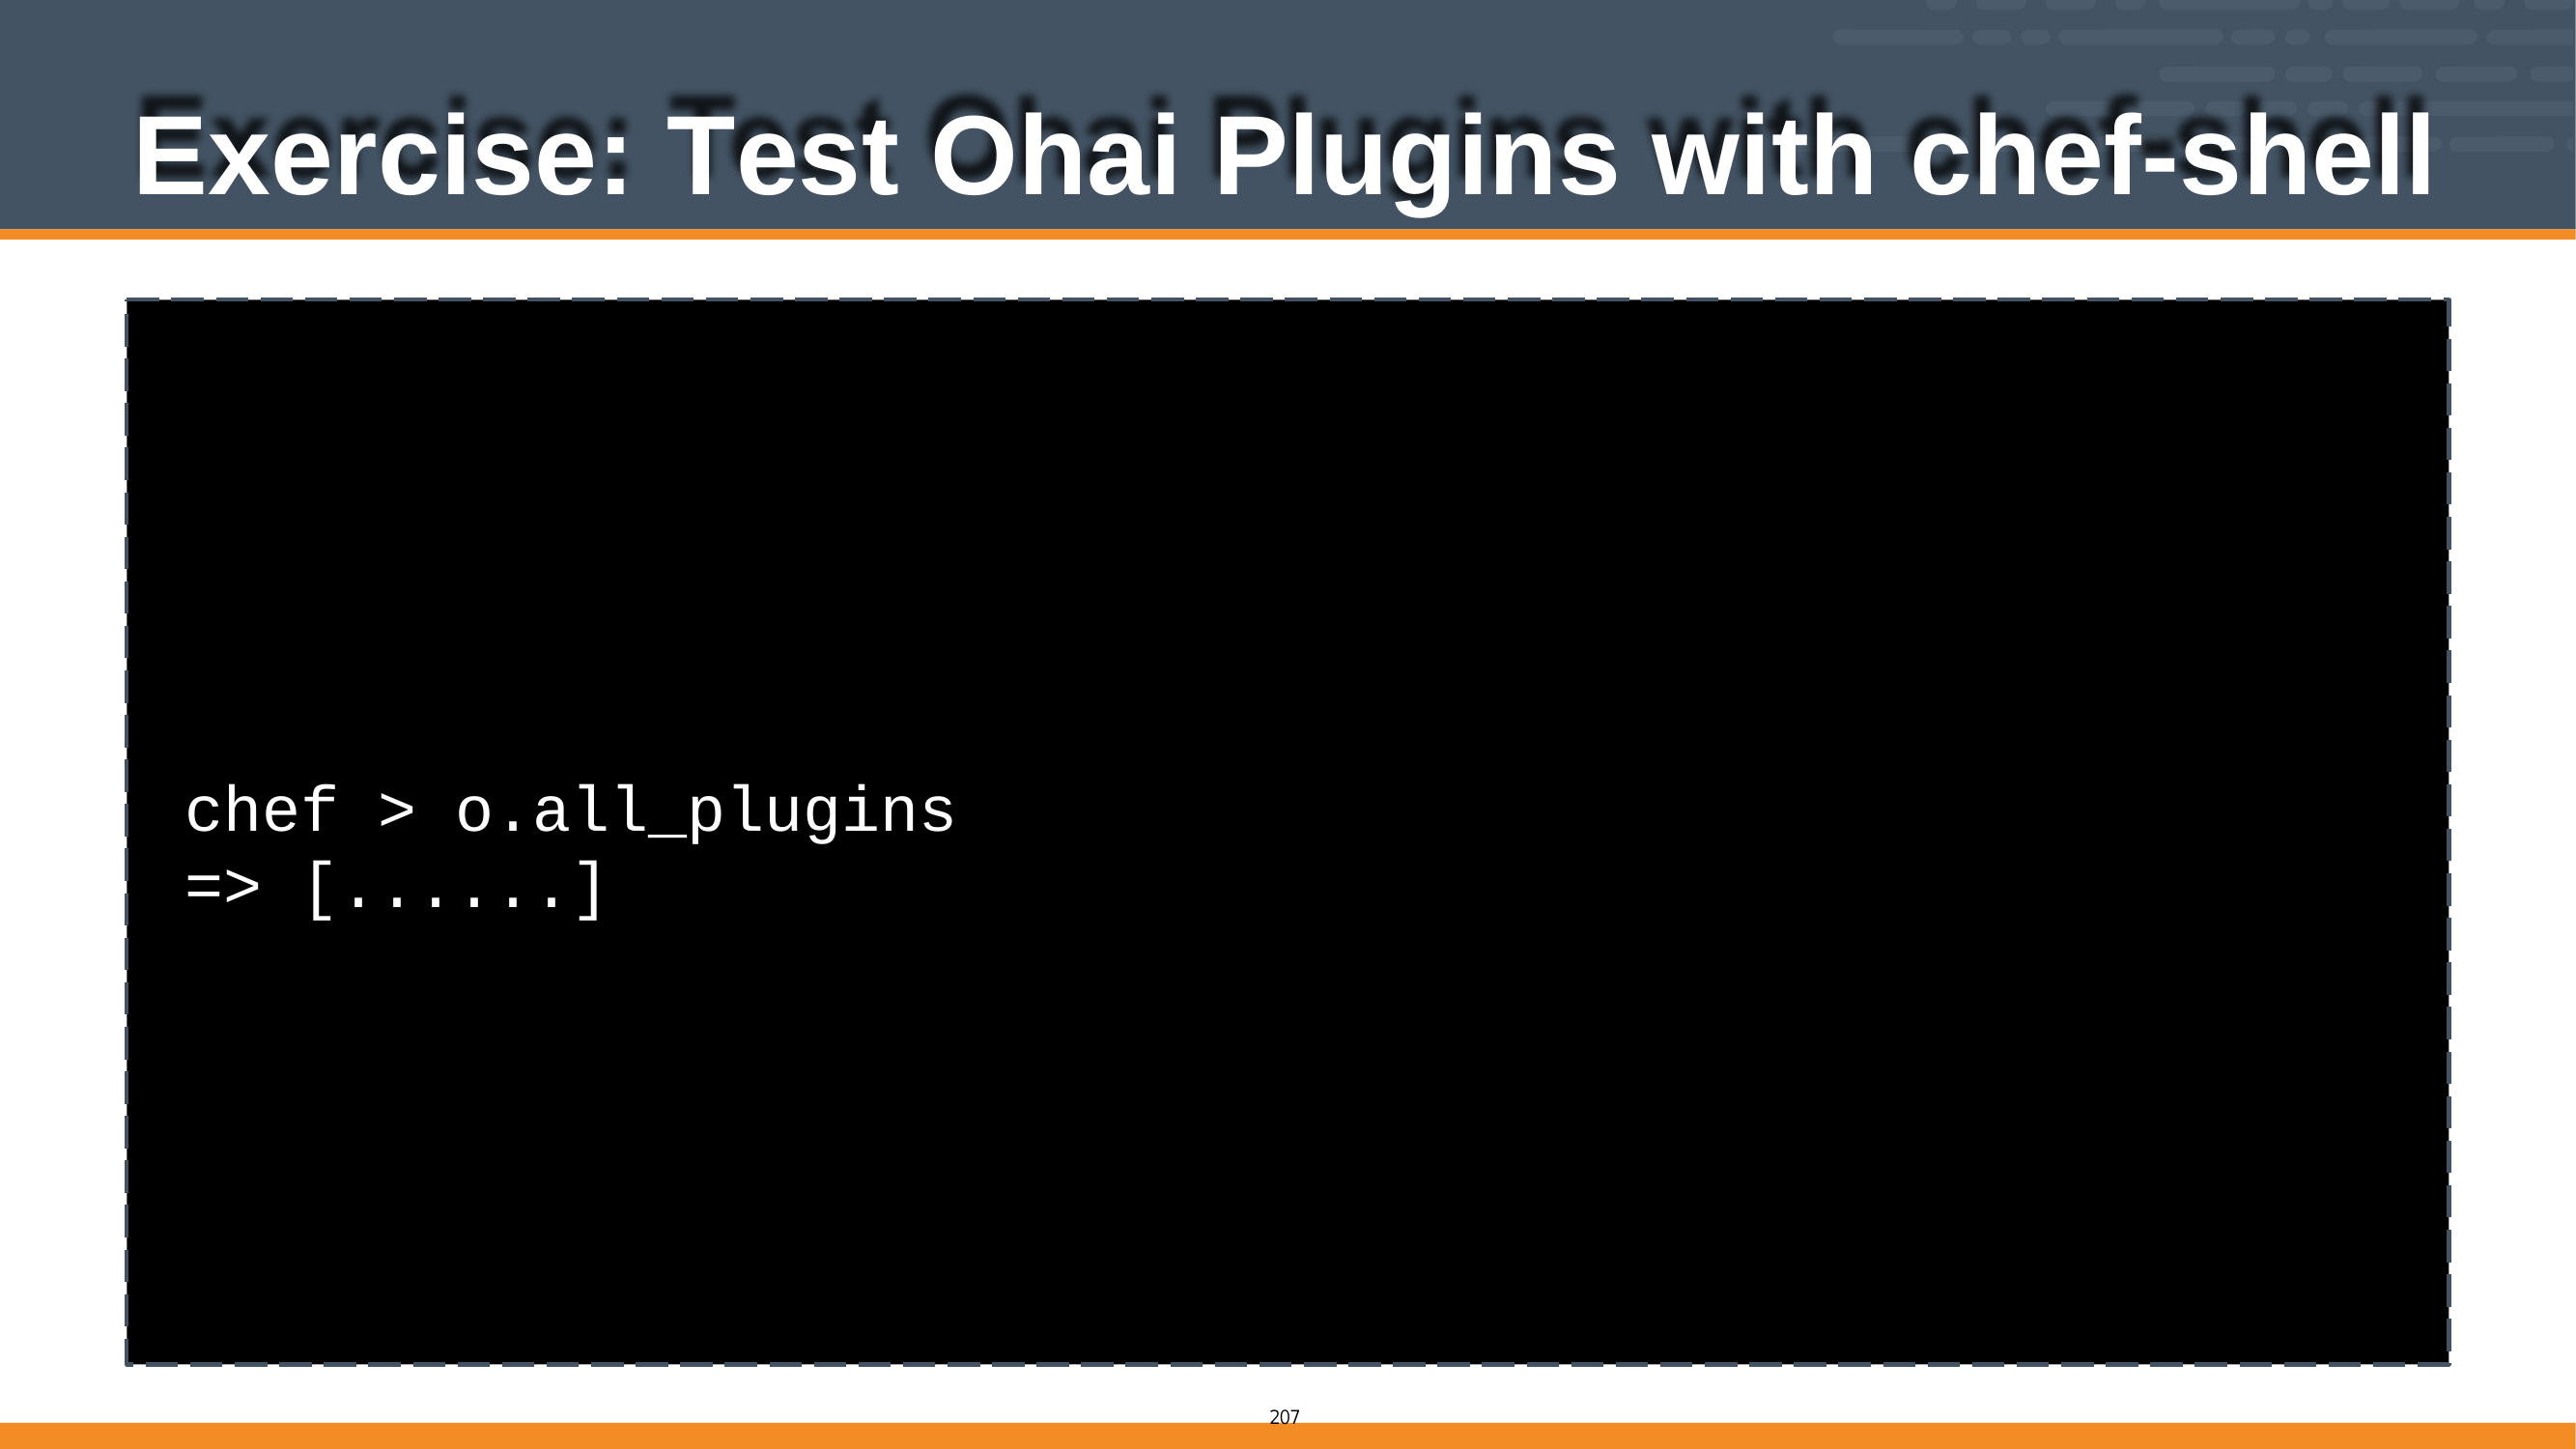

# Exercise: Test Ohai Plugins with chef-shell

chef
> o.all_plugins
=> [......]
207